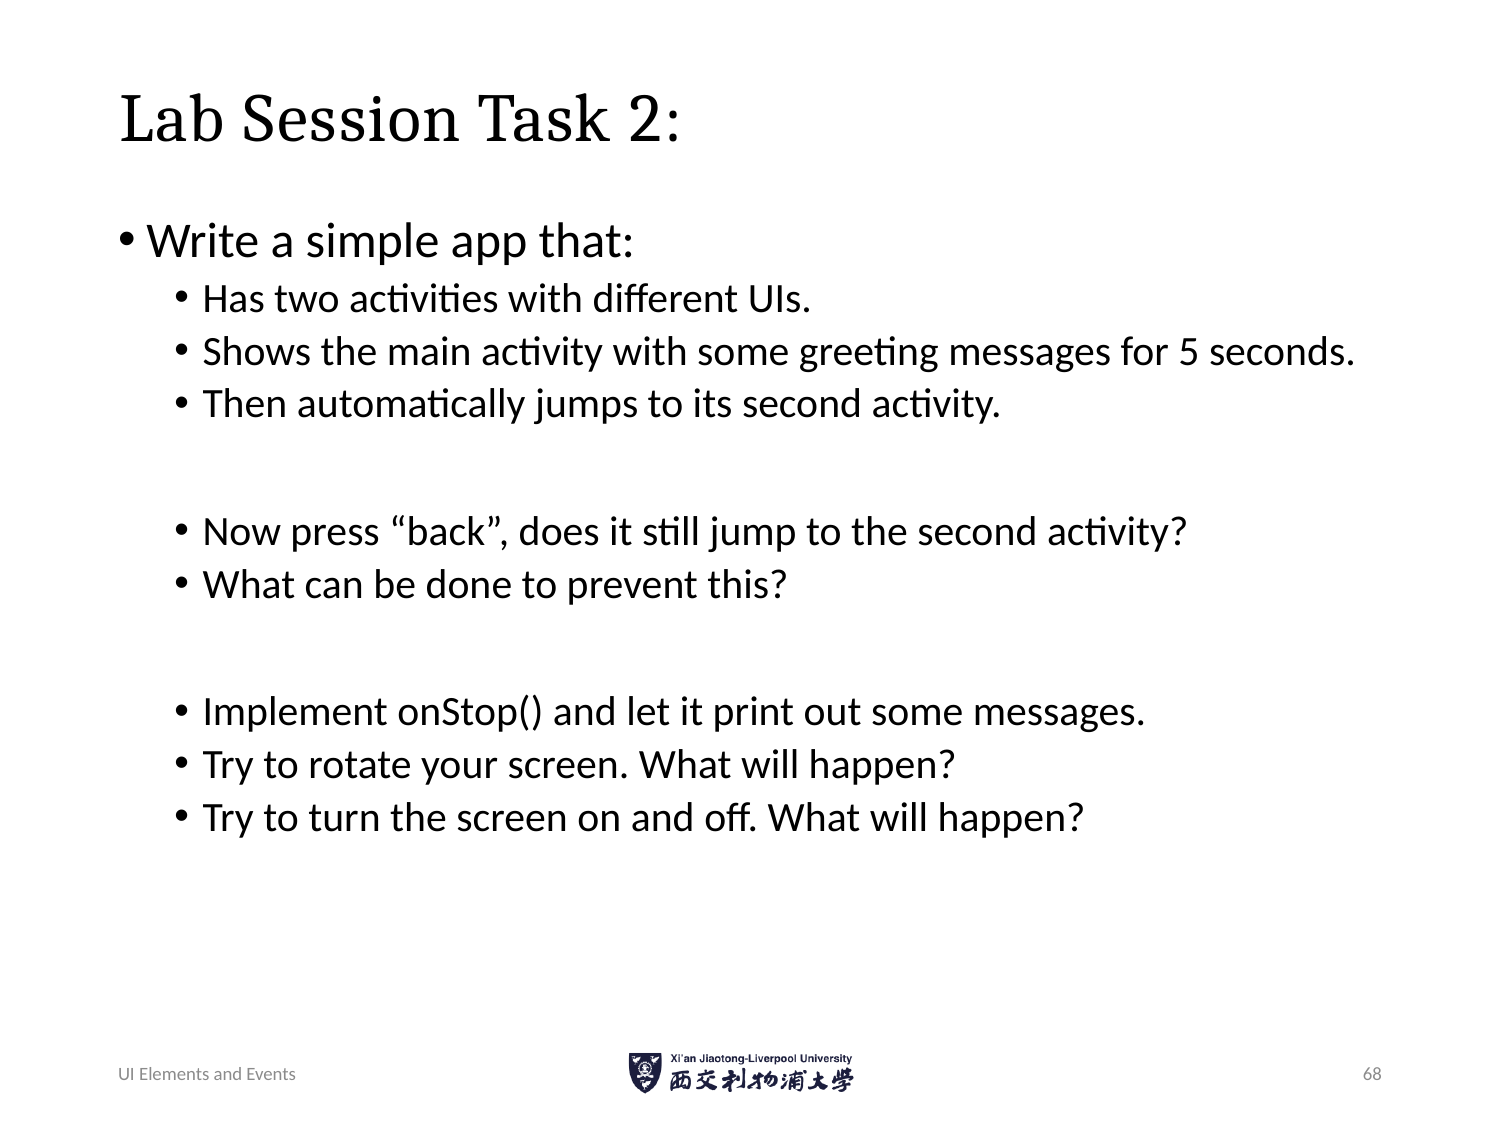

# Lab Session Task 2:
Write a simple app that:
Has two activities with different UIs.
Shows the main activity with some greeting messages for 5 seconds.
Then automatically jumps to its second activity.

Now press “back”, does it still jump to the second activity?
What can be done to prevent this?

Implement onStop() and let it print out some messages.
Try to rotate your screen. What will happen?
Try to turn the screen on and off. What will happen?

UI Elements and Events
68